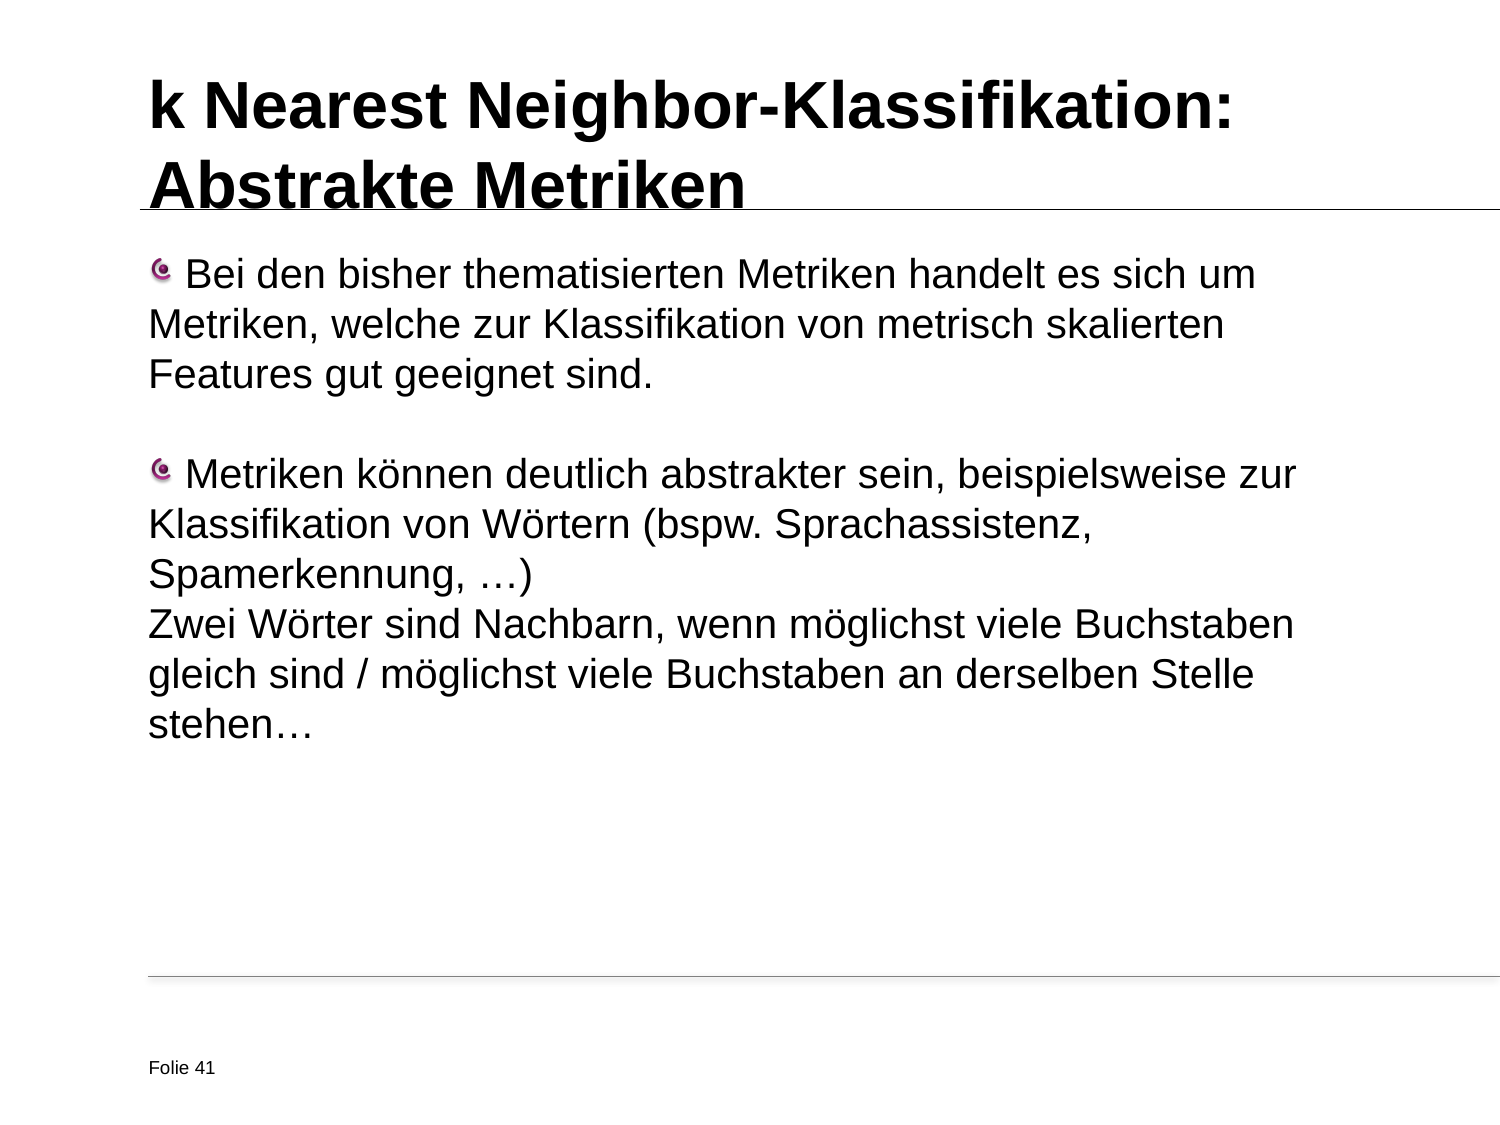

# k Nearest Neighbor-Klassifikation: Abstrakte Metriken
 Bei den bisher thematisierten Metriken handelt es sich um Metriken, welche zur Klassifikation von metrisch skalierten Features gut geeignet sind.

 Metriken können deutlich abstrakter sein, beispielsweise zur Klassifikation von Wörtern (bspw. Sprachassistenz, Spamerkennung, …)
Zwei Wörter sind Nachbarn, wenn möglichst viele Buchstaben gleich sind / möglichst viele Buchstaben an derselben Stelle stehen…
Folie 41